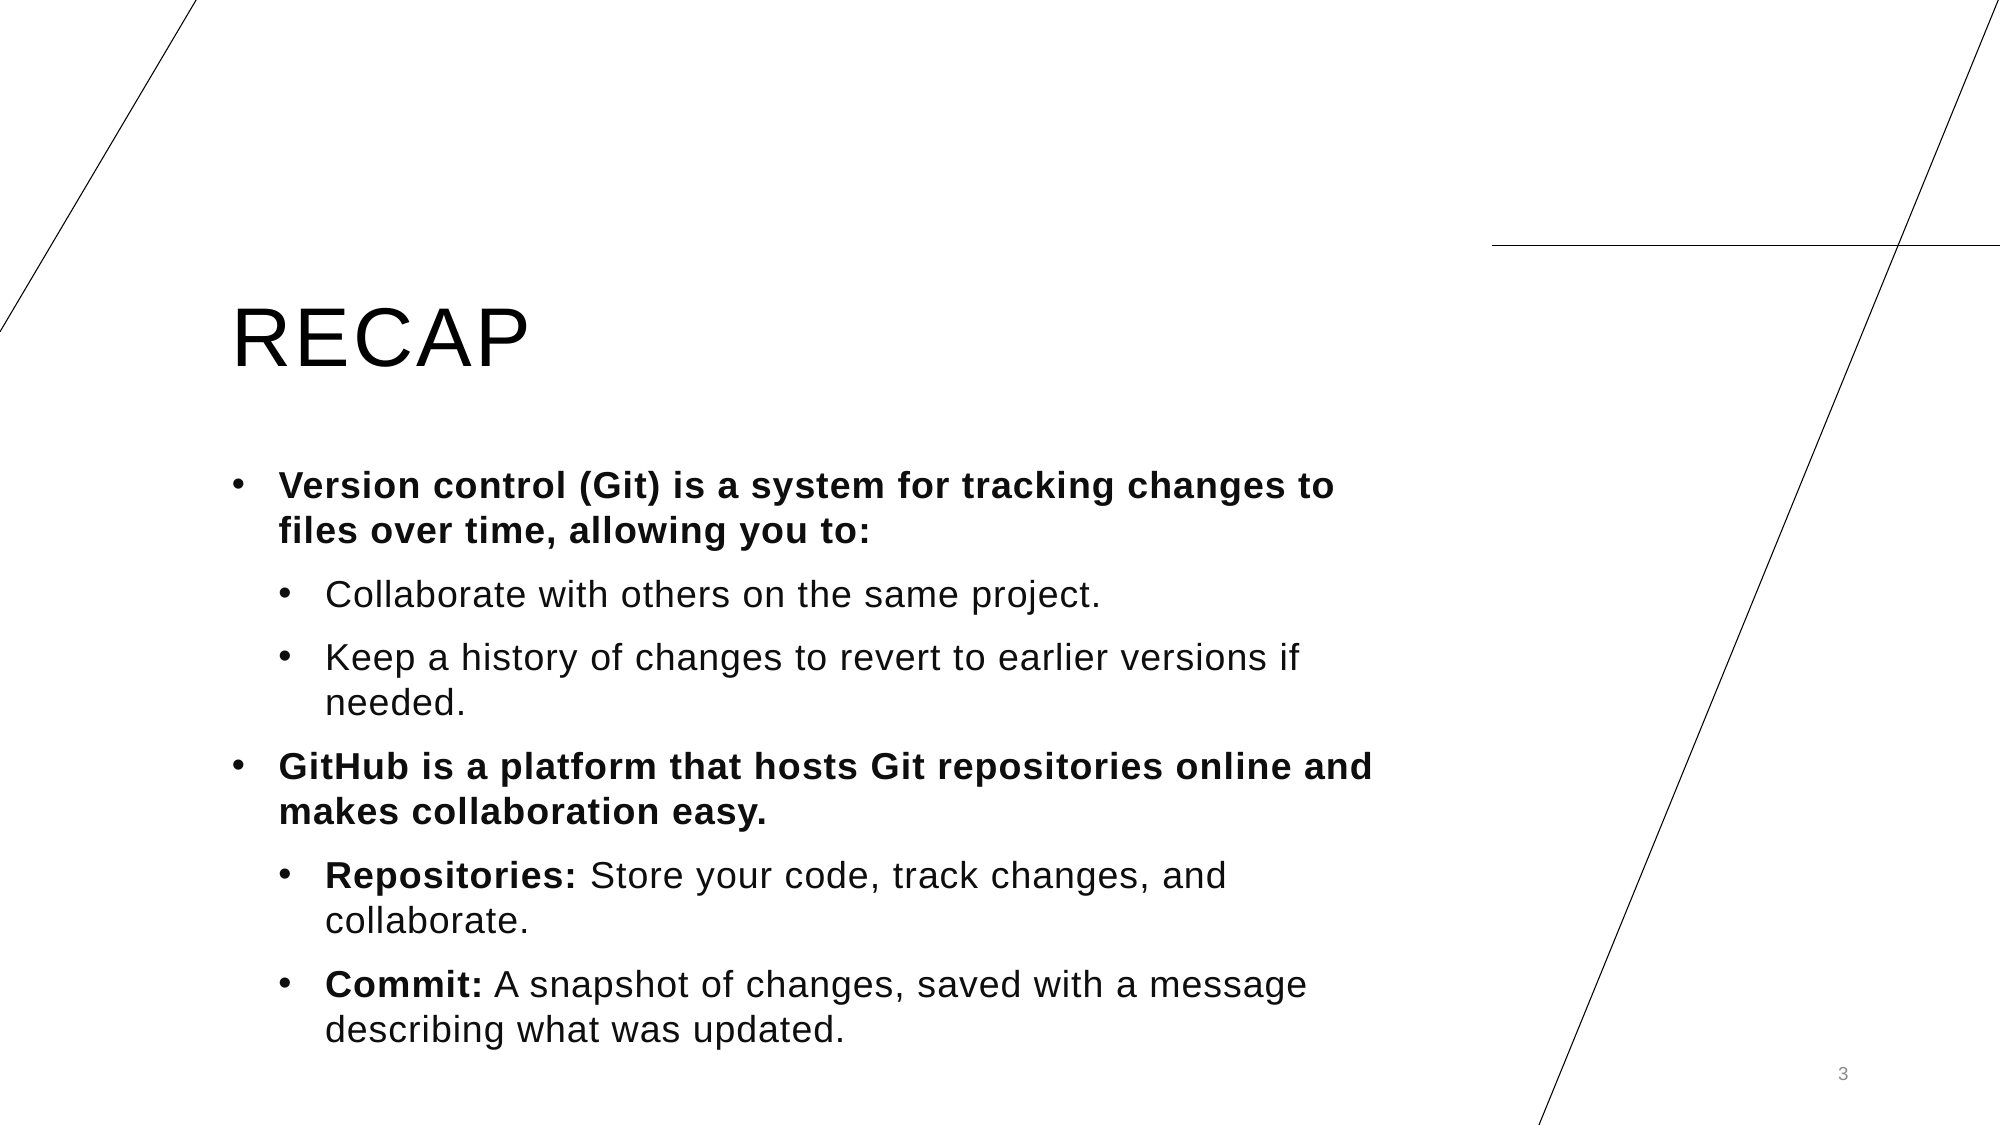

# Recap
Version control (Git) is a system for tracking changes to files over time, allowing you to:
Collaborate with others on the same project.
Keep a history of changes to revert to earlier versions if needed.
GitHub is a platform that hosts Git repositories online and makes collaboration easy.
Repositories: Store your code, track changes, and collaborate.
Commit: A snapshot of changes, saved with a message describing what was updated.

3